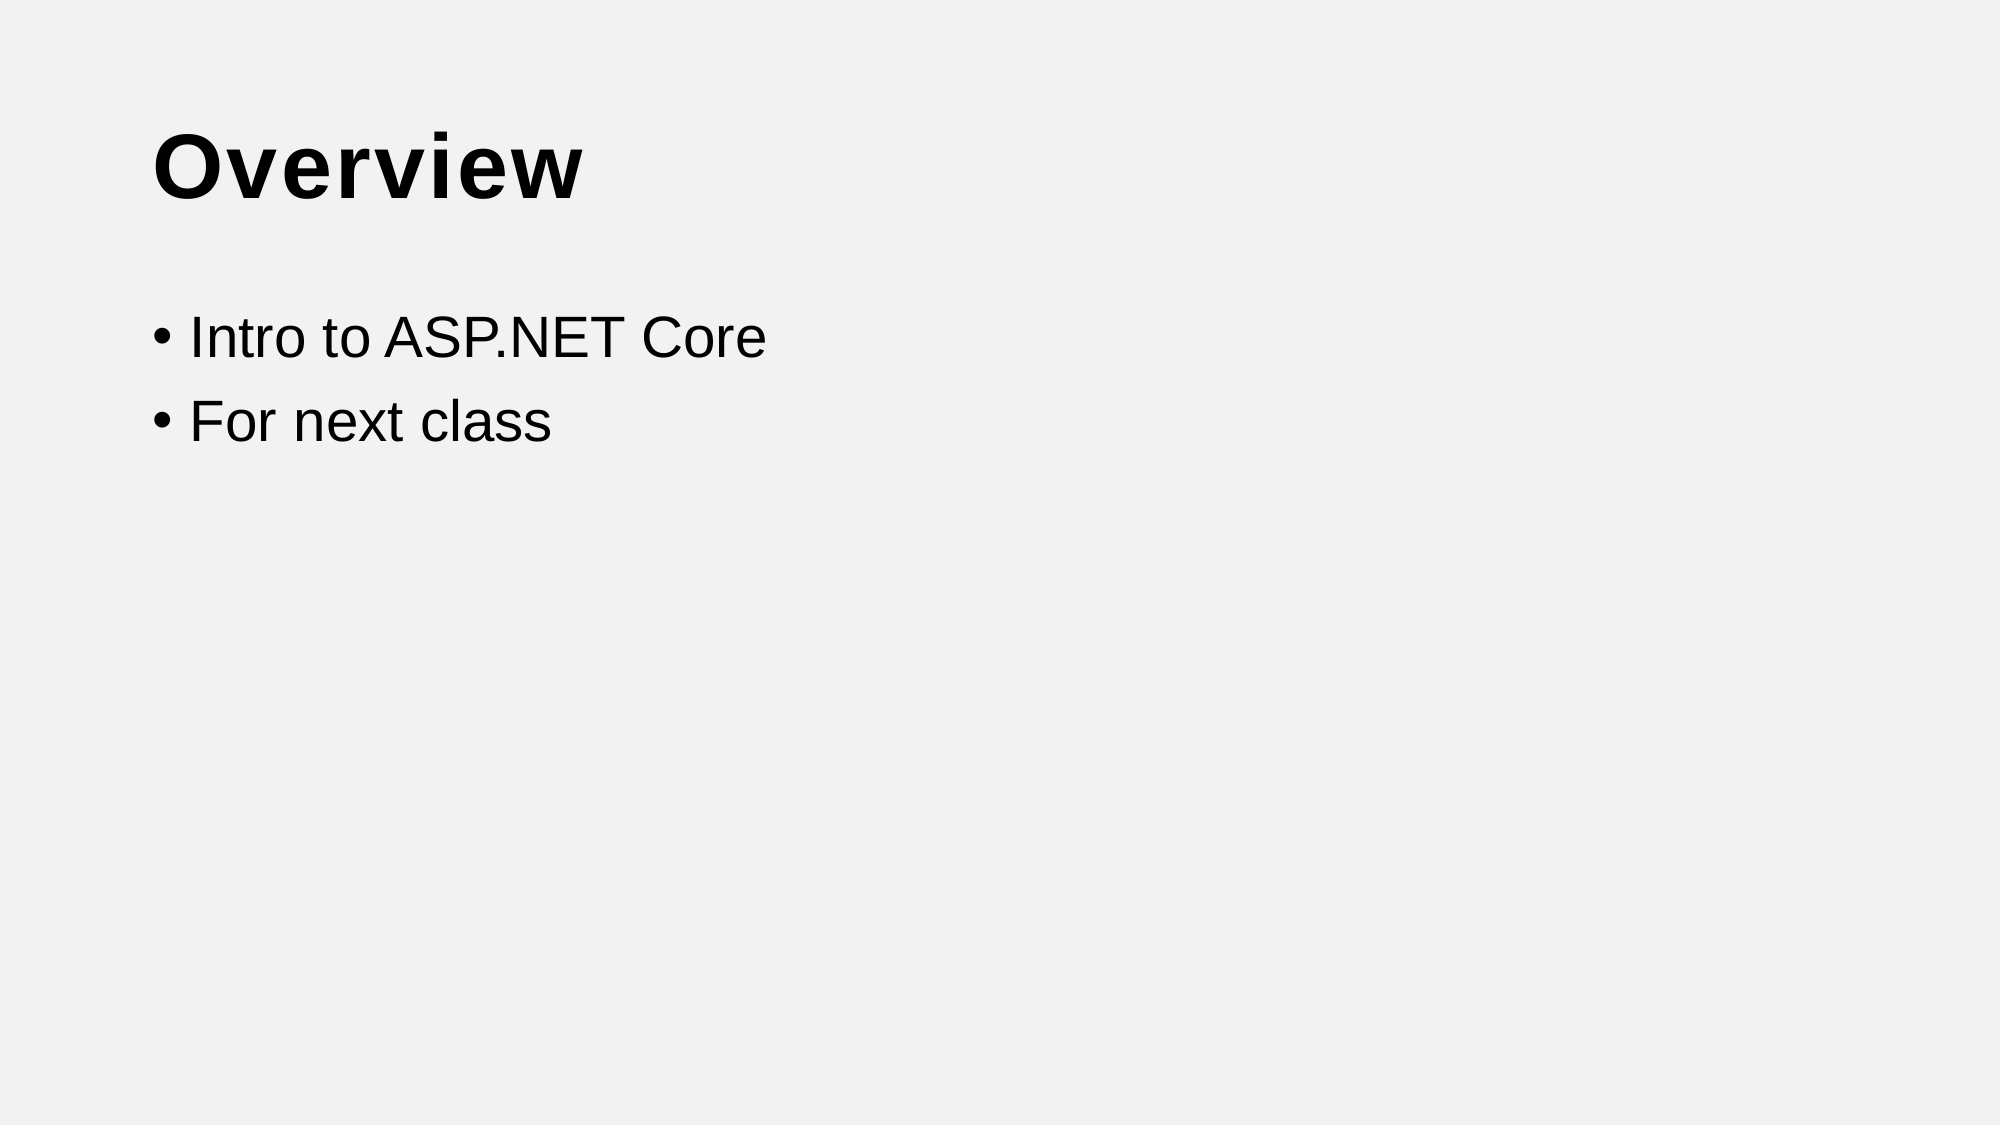

# Overview
Intro to ASP.NET Core
For next class